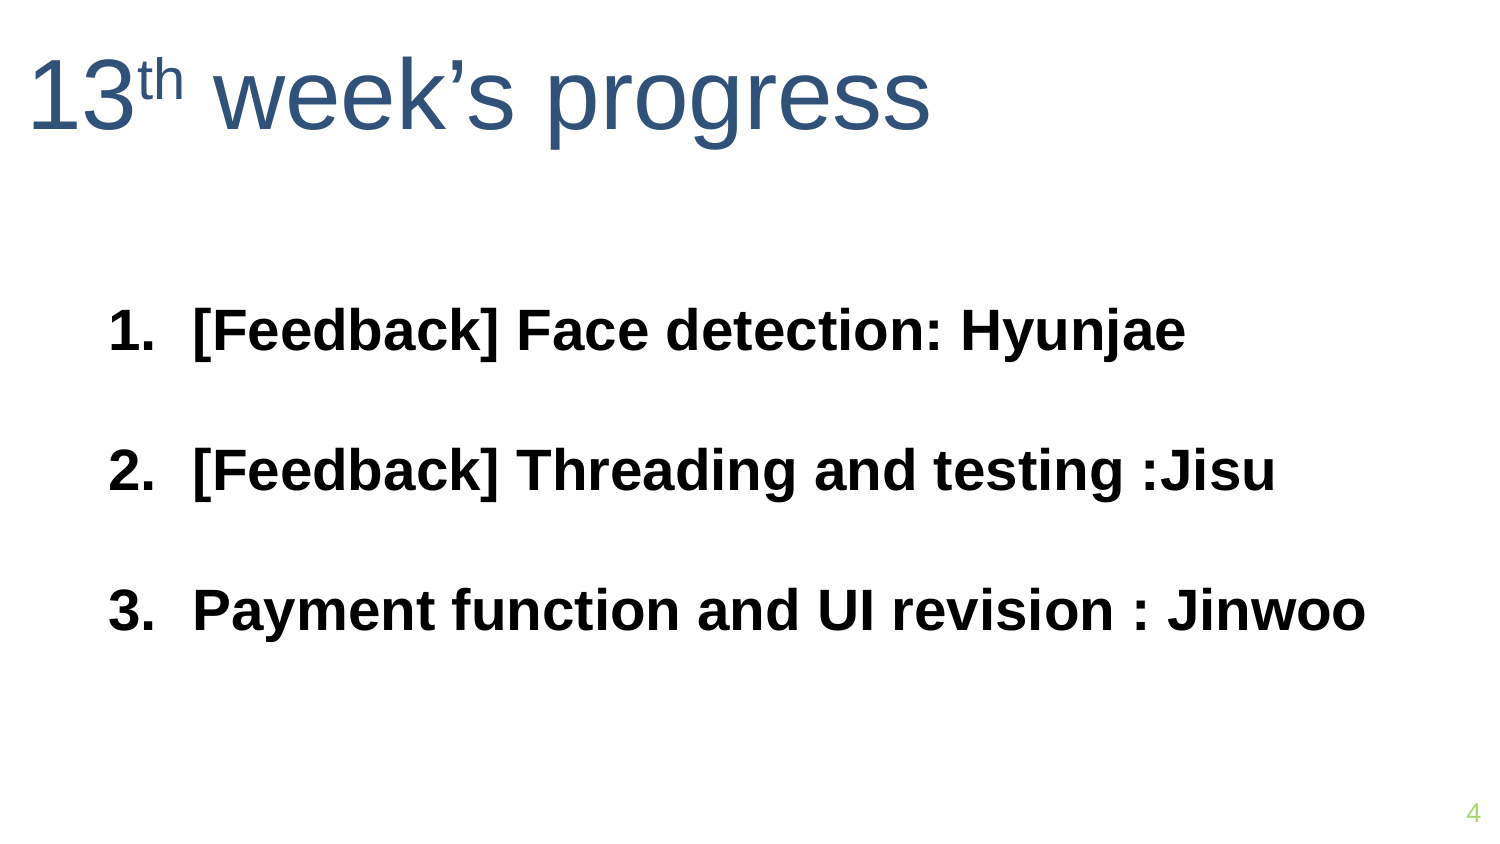

13th week’s progress
[Feedback] Face detection: Hyunjae
[Feedback] Threading and testing :Jisu
Payment function and UI revision : Jinwoo
4